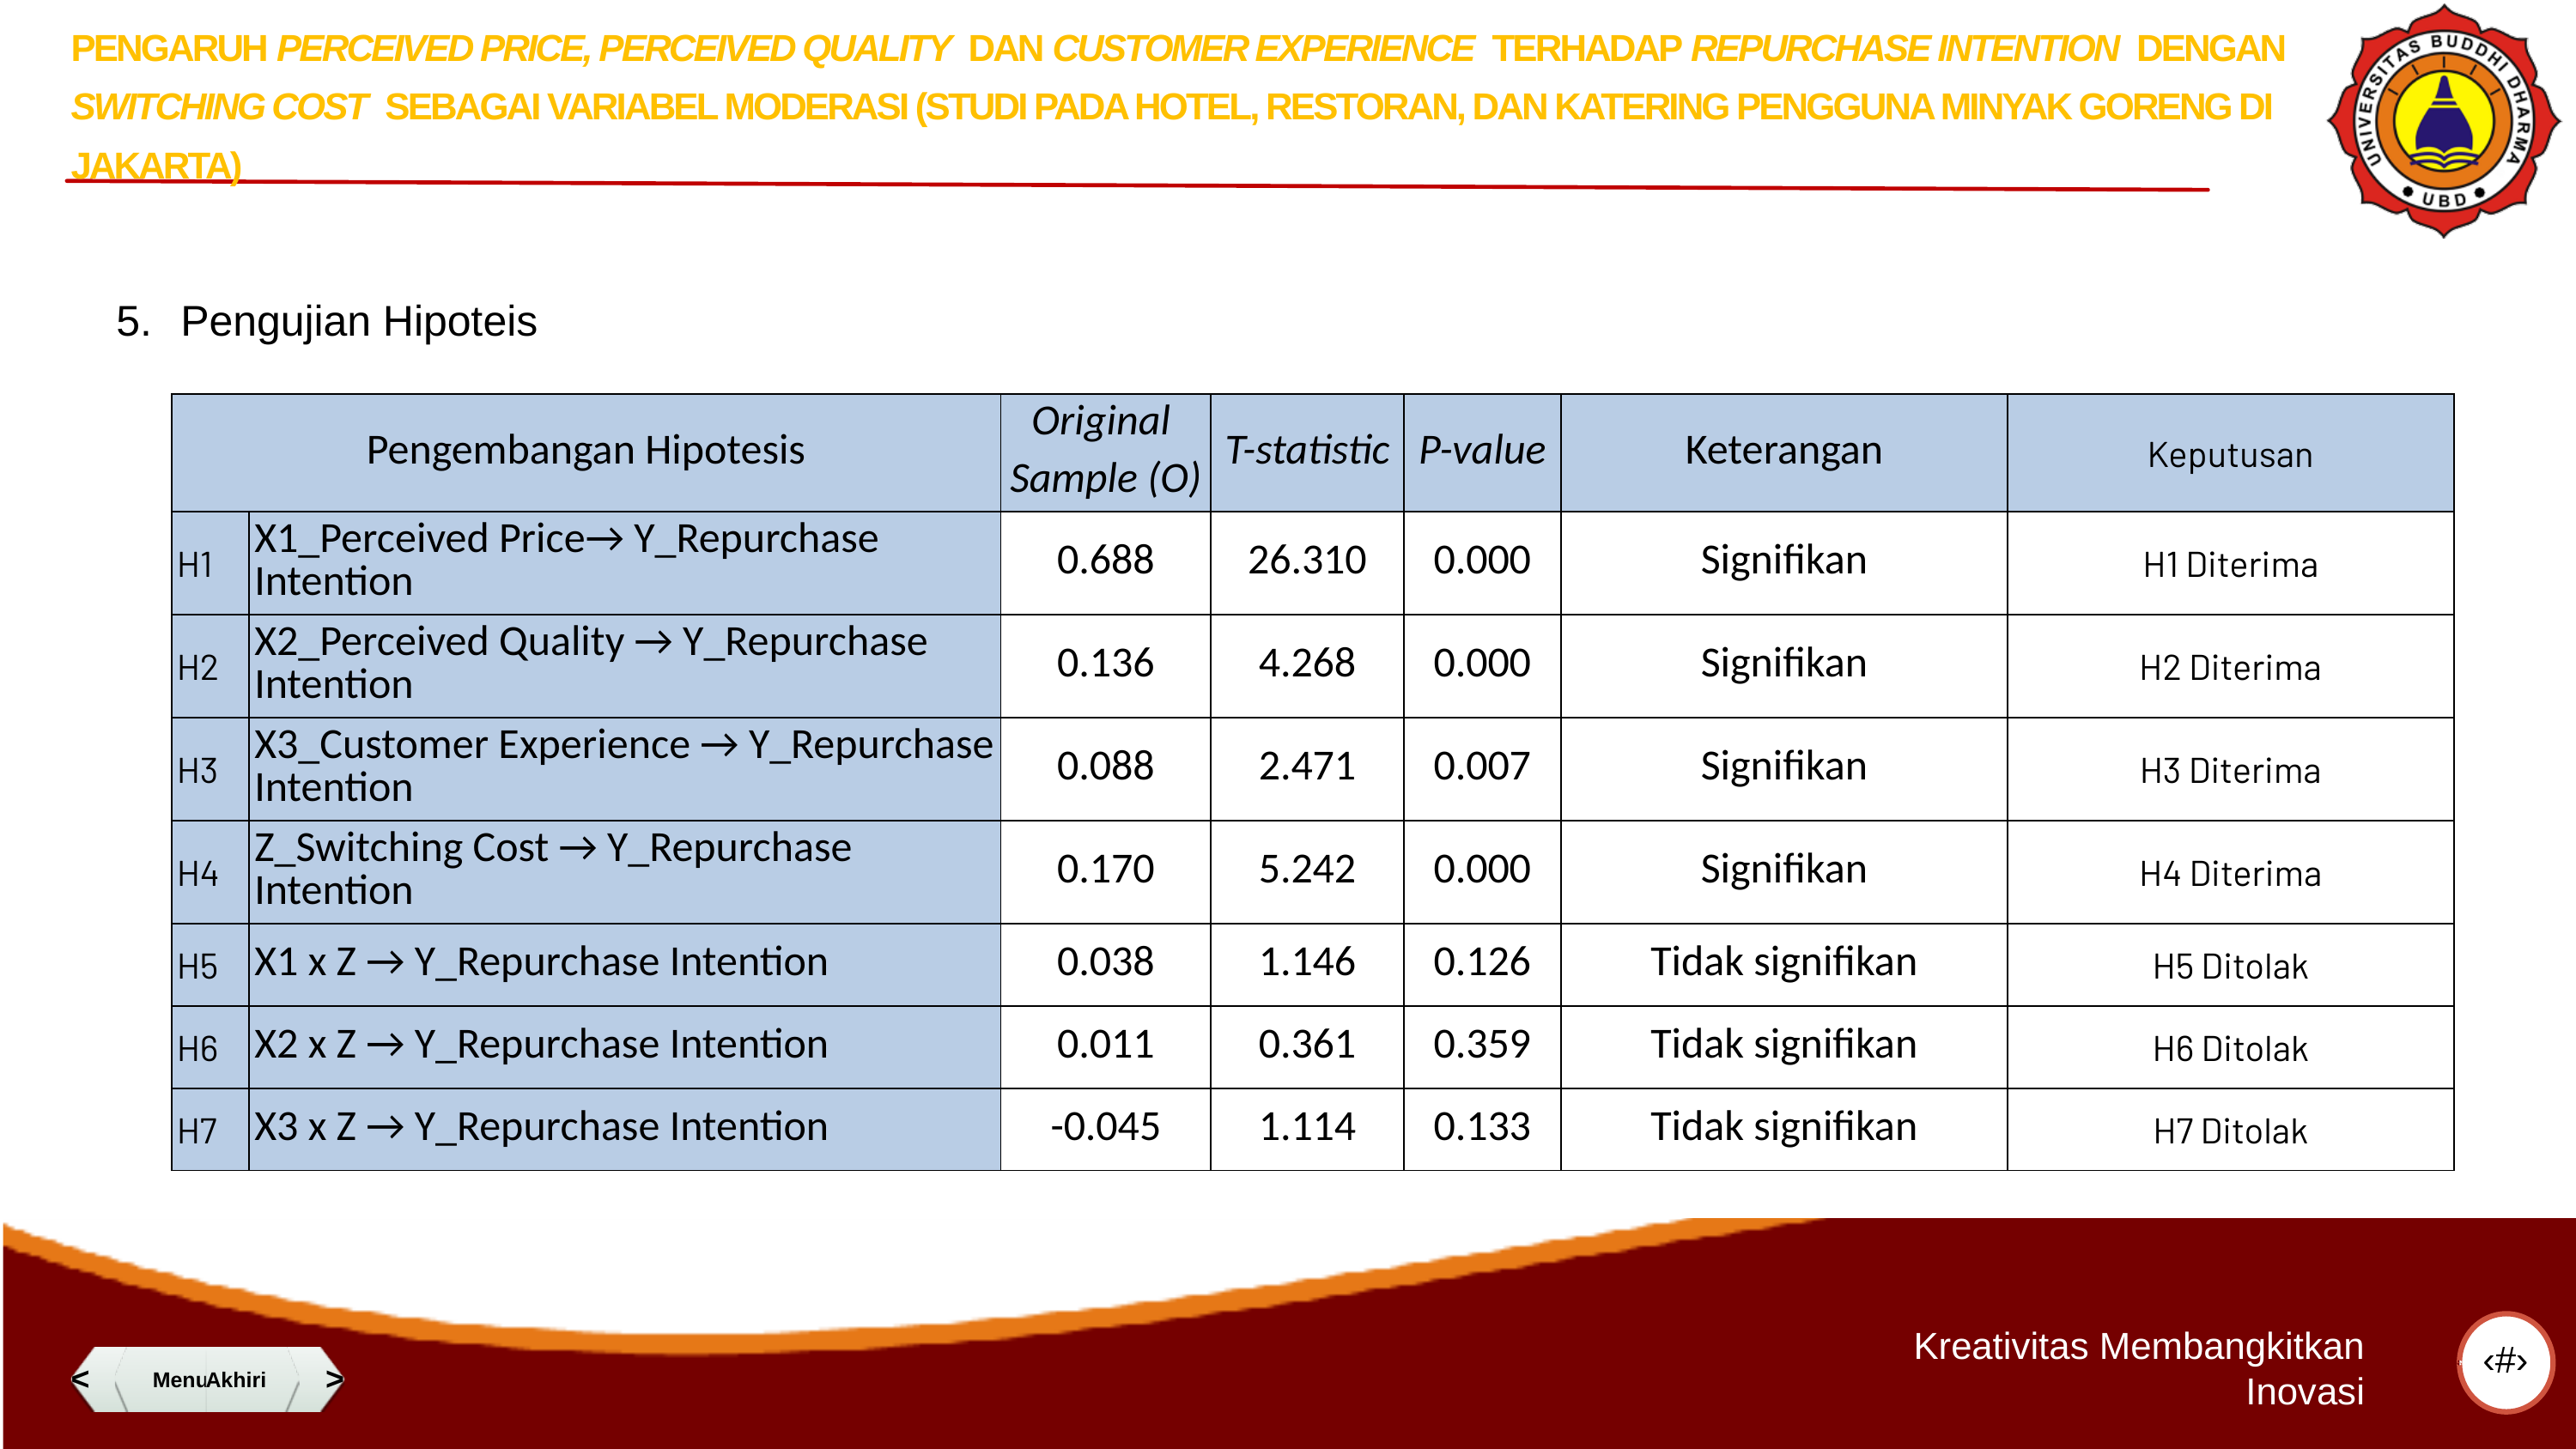

PENGARUH PERCEIVED PRICE, PERCEIVED QUALITY  DAN CUSTOMER EXPERIENCE  TERHADAP REPURCHASE INTENTION  DENGAN SWITCHING COST  SEBAGAI VARIABEL MODERASI (STUDI PADA HOTEL, RESTORAN, DAN KATERING PENGGUNA MINYAK GORENG DI JAKARTA)

Pengujian Hipoteis

| Pengembangan Hipotesis |  | Original Sample (O) | T-statistic | P-value | Keterangan | Keputusan |
| --- | --- | --- | --- | --- | --- | --- |
| H1 | X1\_Perceived Price→ Y\_Repurchase Intention | 0.688 | 26.310 | 0.000 | Signifikan | H1 Diterima |
| H2 | X2\_Perceived Quality → Y\_Repurchase Intention | 0.136 | 4.268 | 0.000 | Signifikan | H2 Diterima |
| H3 | X3\_Customer Experience → Y\_Repurchase Intention | 0.088 | 2.471 | 0.007 | Signifikan | H3 Diterima |
| H4 | Z\_Switching Cost → Y\_Repurchase Intention | 0.170 | 5.242 | 0.000 | Signifikan | H4 Diterima |
| H5 | X1 x Z → Y\_Repurchase Intention | 0.038 | 1.146 | 0.126 | Tidak signifikan | H5 Ditolak |
| H6 | X2 x Z → Y\_Repurchase Intention | 0.011 | 0.361 | 0.359 | Tidak signifikan | H6 Ditolak |
| H7 | X3 x Z → Y\_Repurchase Intention | -0.045 | 1.114 | 0.133 | Tidak signifikan | H7 Ditolak |

‹#›

Kreativitas Membangkitkan Inovasi

<

@adt_lotus

Menu

Akhiri

>